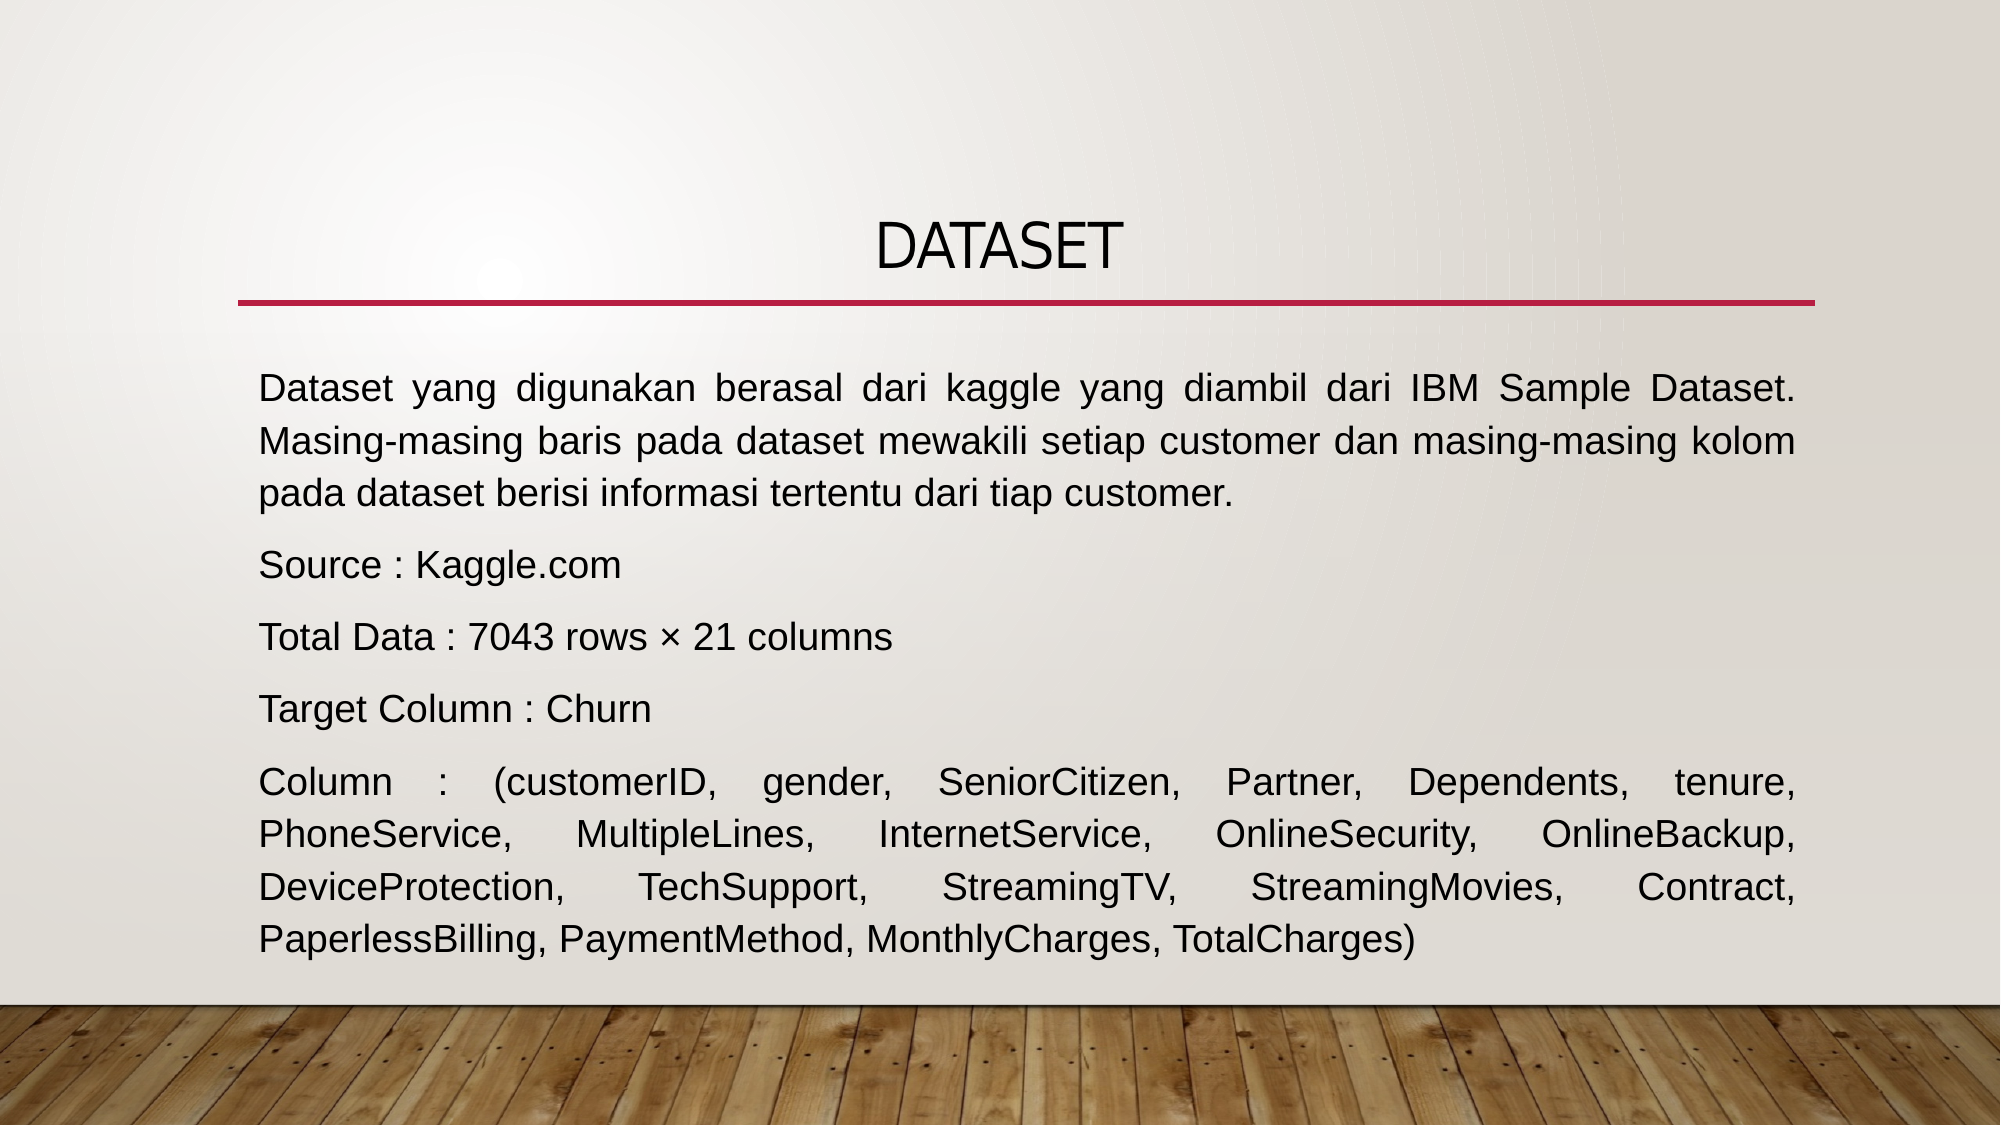

# Dataset
Dataset yang digunakan berasal dari kaggle yang diambil dari IBM Sample Dataset. Masing-masing baris pada dataset mewakili setiap customer dan masing-masing kolom pada dataset berisi informasi tertentu dari tiap customer.
Source : Kaggle.com
Total Data : 7043 rows × 21 columns
Target Column : Churn
Column : (customerID, gender, SeniorCitizen, Partner, Dependents, tenure, PhoneService, MultipleLines, InternetService, OnlineSecurity, OnlineBackup, DeviceProtection, TechSupport, StreamingTV, StreamingMovies, Contract, PaperlessBilling, PaymentMethod, MonthlyCharges, TotalCharges)